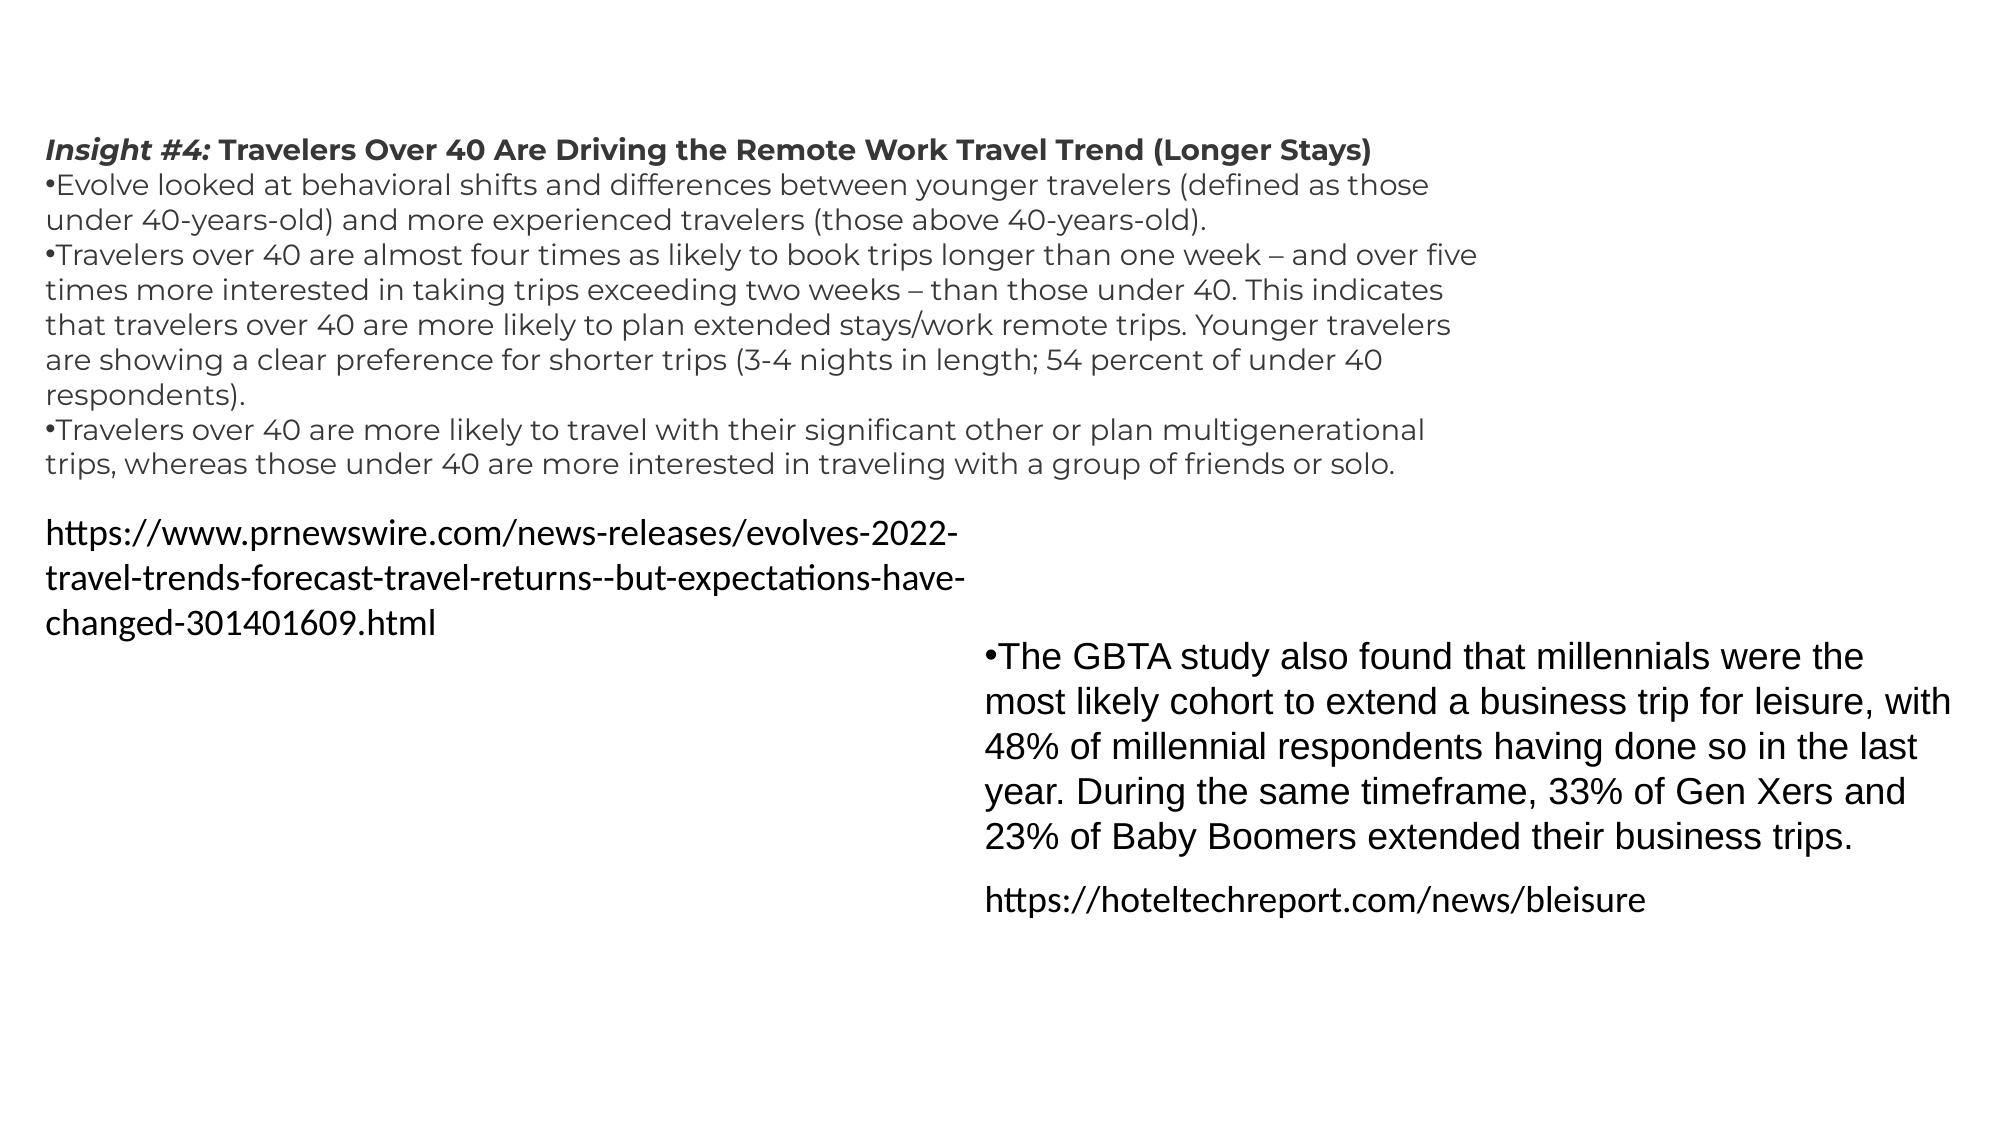

Insight #4: Travelers Over 40 Are Driving the Remote Work Travel Trend (Longer Stays)
Evolve looked at behavioral shifts and differences between younger travelers (defined as those under 40-years-old) and more experienced travelers (those above 40-years-old).
Travelers over 40 are almost four times as likely to book trips longer than one week – and over five times more interested in taking trips exceeding two weeks – than those under 40. This indicates that travelers over 40 are more likely to plan extended stays/work remote trips. Younger travelers are showing a clear preference for shorter trips (3-4 nights in length; 54 percent of under 40 respondents).
Travelers over 40 are more likely to travel with their significant other or plan multigenerational trips, whereas those under 40 are more interested in traveling with a group of friends or solo.
https://www.prnewswire.com/news-releases/evolves-2022-travel-trends-forecast-travel-returns--but-expectations-have-changed-301401609.html
The GBTA study also found that millennials were the most likely cohort to extend a business trip for leisure, with 48% of millennial respondents having done so in the last year. During the same timeframe, 33% of Gen Xers and 23% of Baby Boomers extended their business trips.
https://hoteltechreport.com/news/bleisure